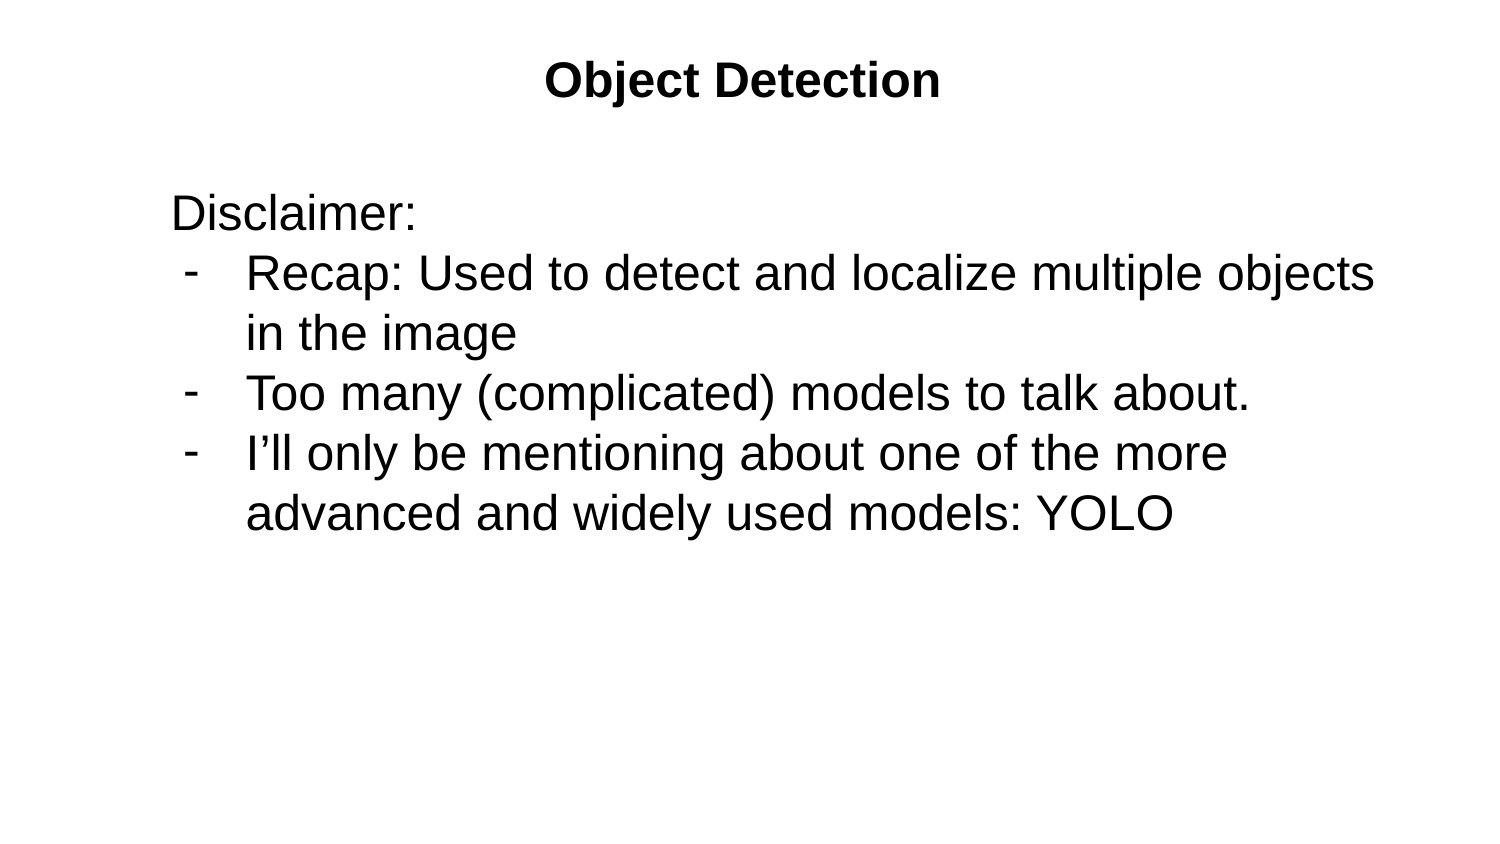

Object Detection
Disclaimer:
Recap: Used to detect and localize multiple objects in the image
Too many (complicated) models to talk about.
I’ll only be mentioning about one of the more advanced and widely used models: YOLO